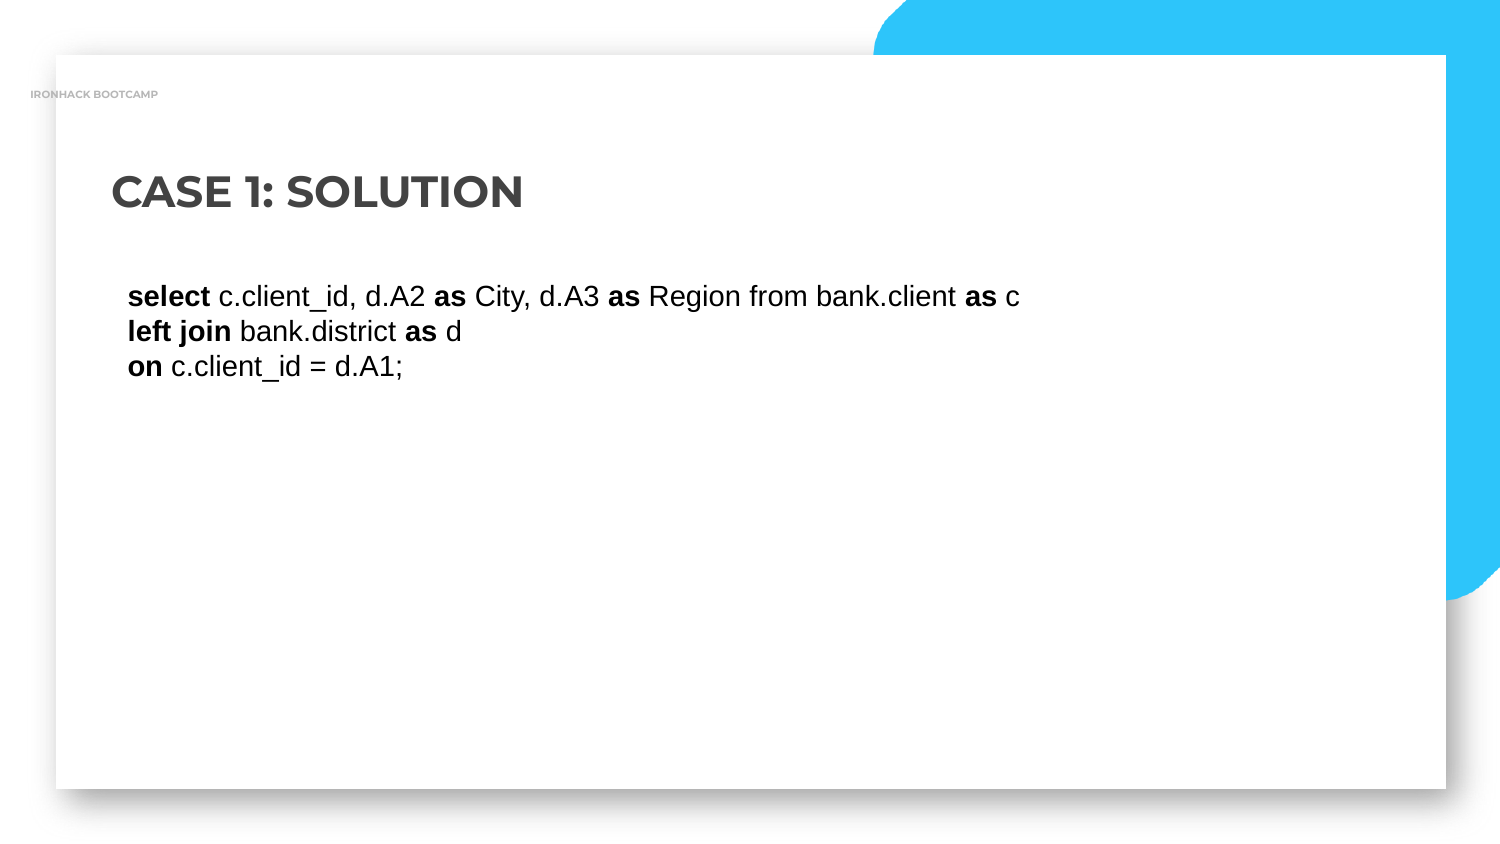

IRONHACK BOOTCAMP
CASE 1: SOLUTION
select c.client_id, d.A2 as City, d.A3 as Region from bank.client as c
left join bank.district as d
on c.client_id = d.A1;